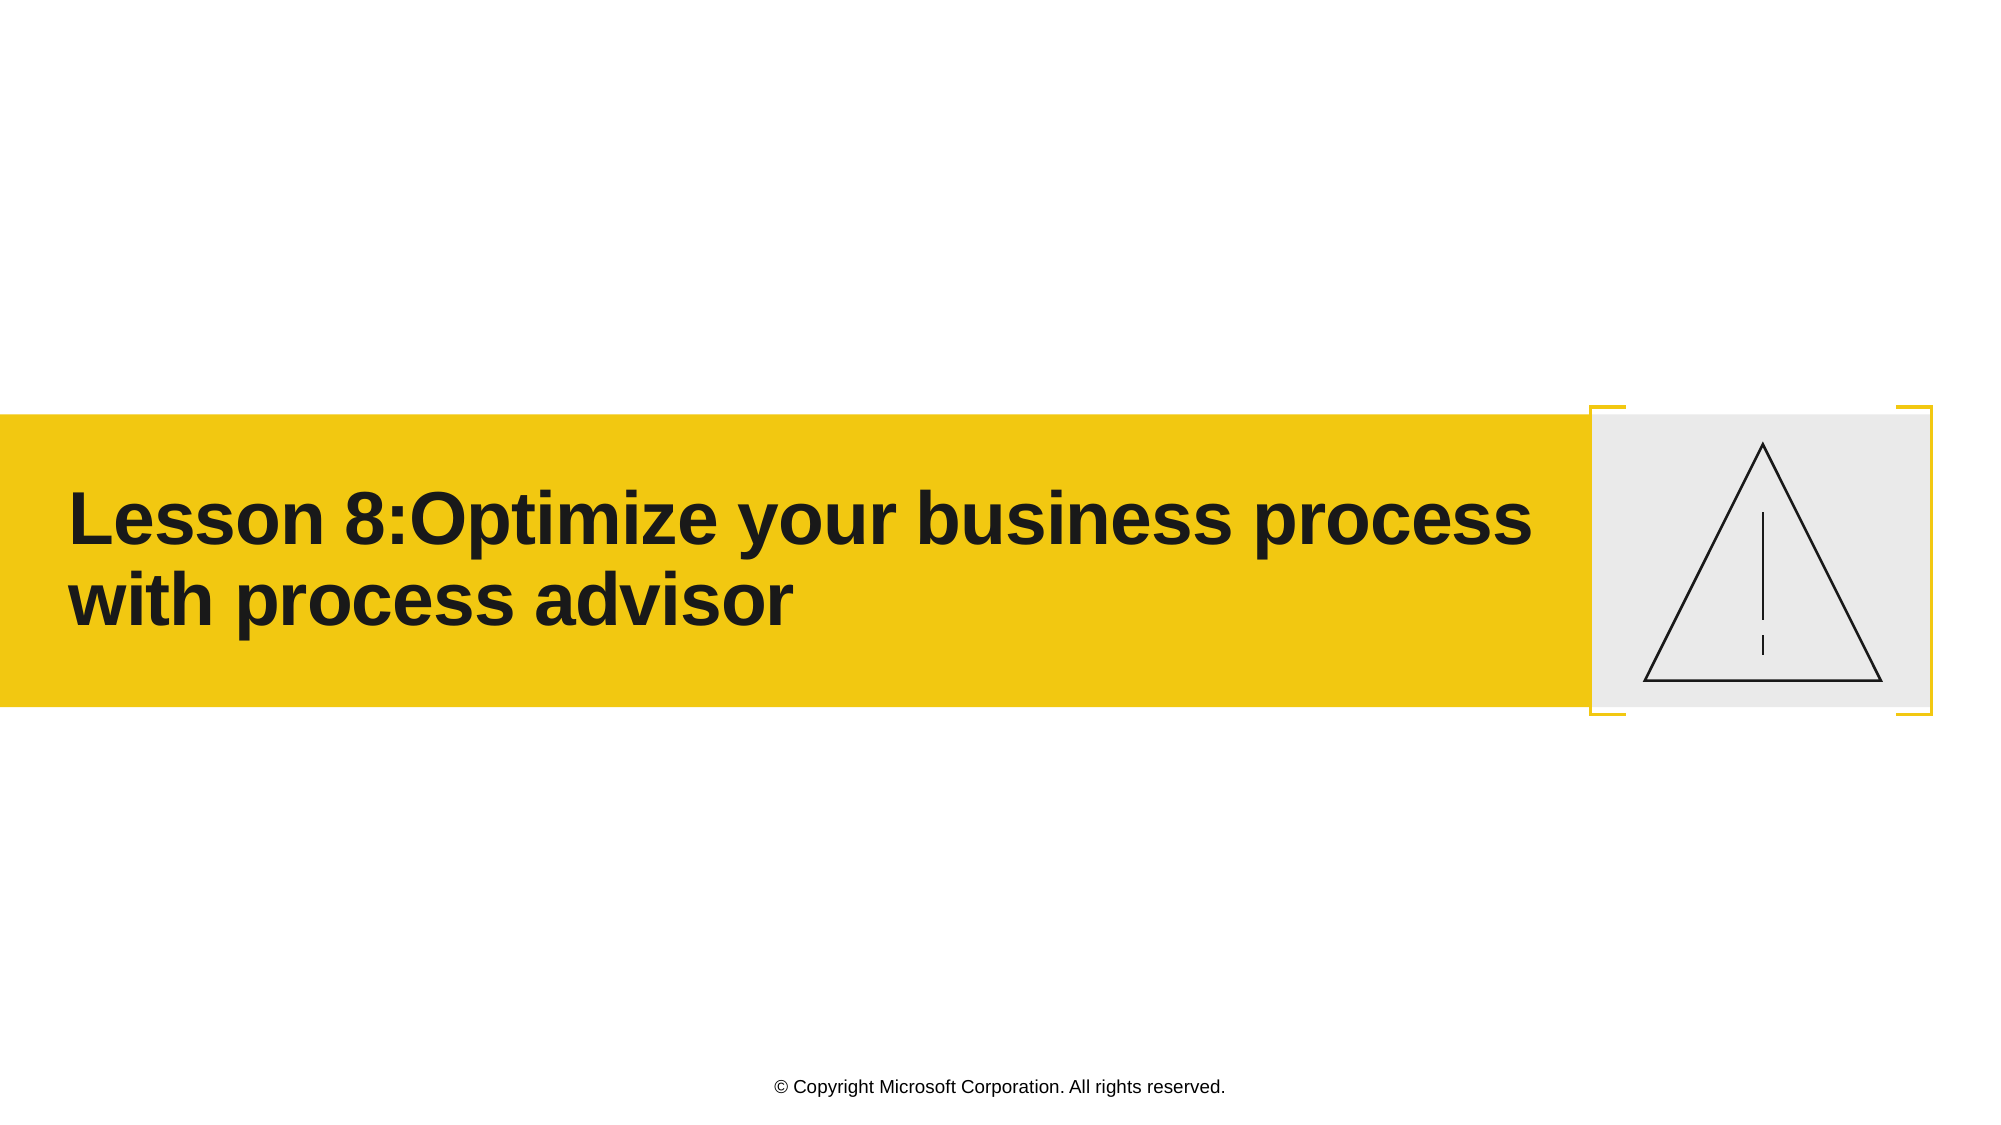

# Lesson 8:Optimize your business process with process advisor